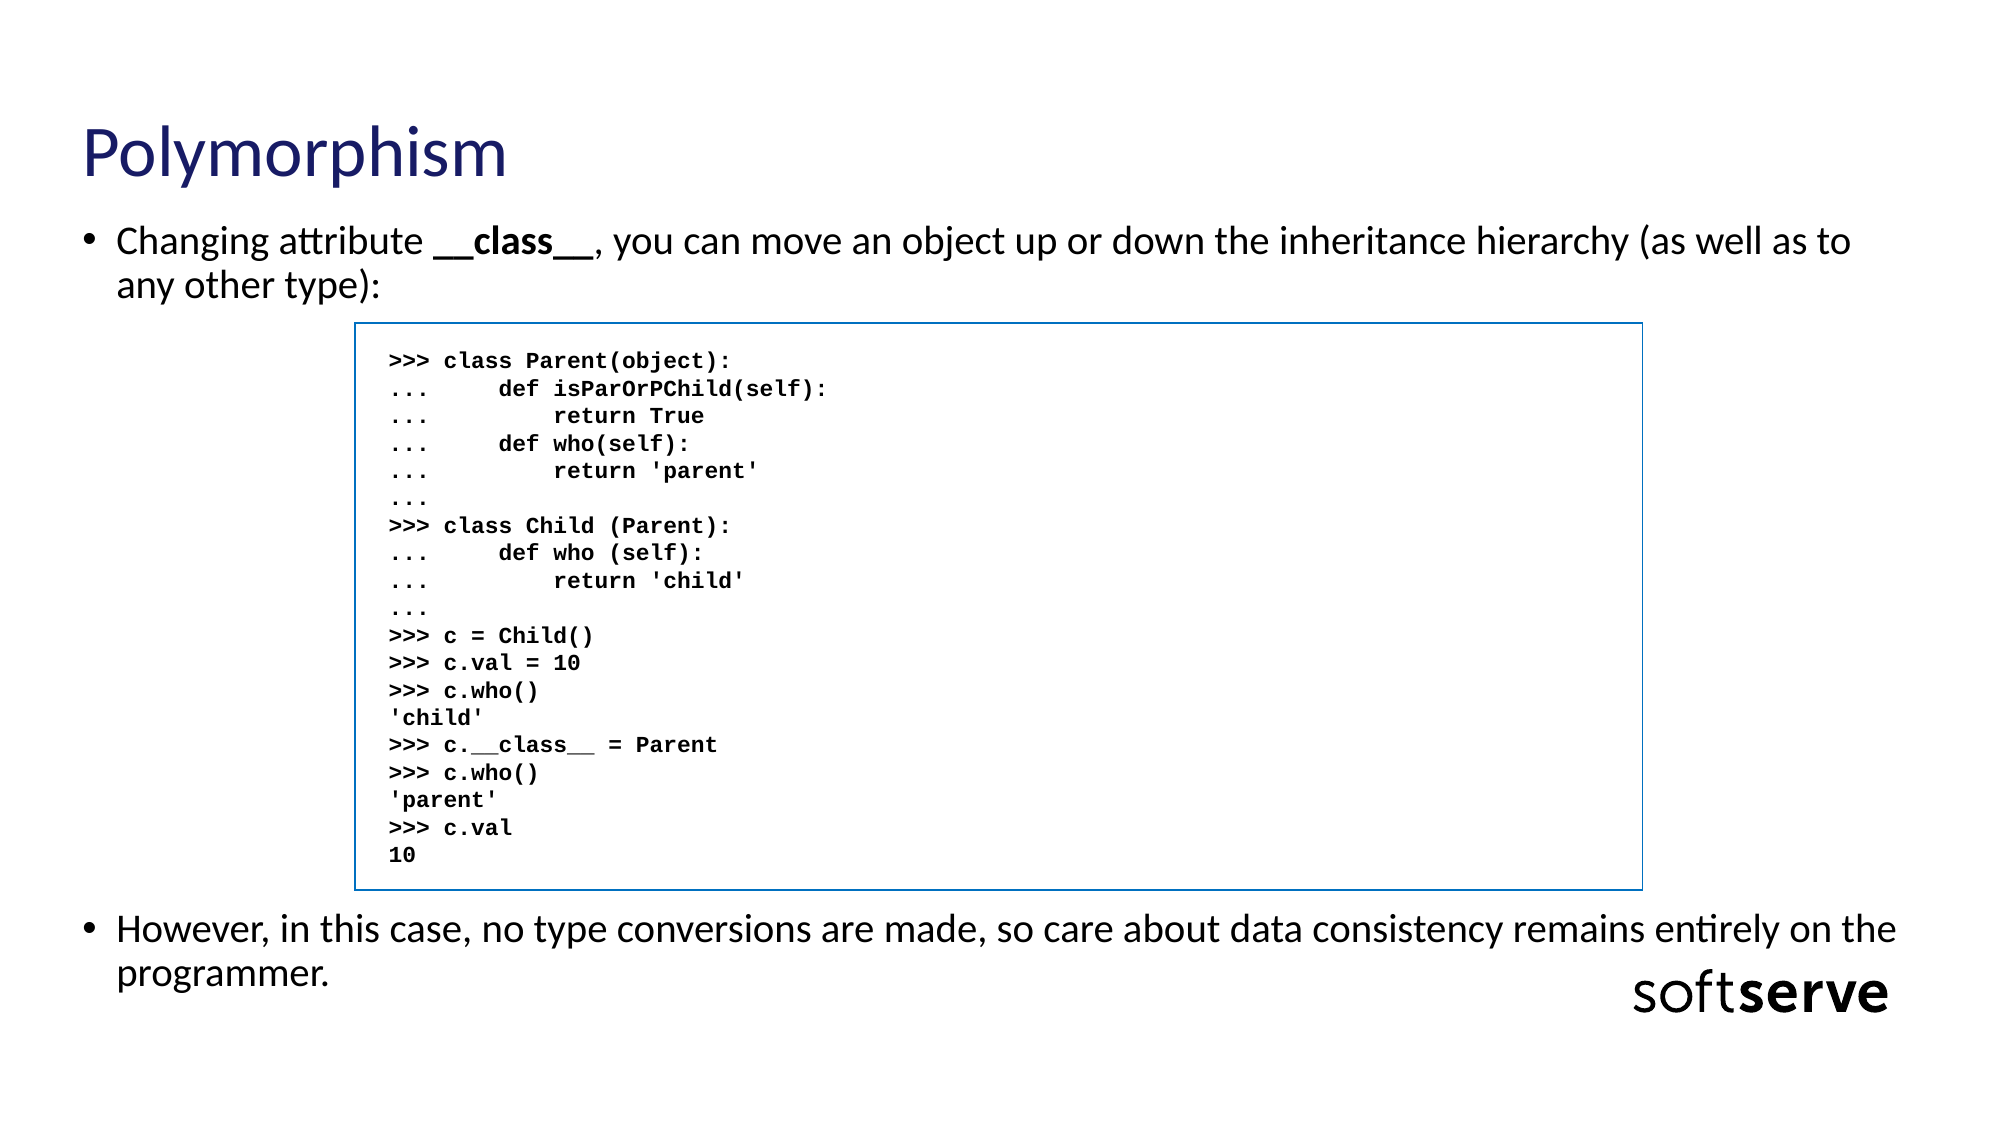

# Polymorphism
Changing attribute __class__, you can move an object up or down the inheritance hierarchy (as well as to any other type):

However, in this case, no type conversions are made, so care about data consistency remains entirely on the programmer.

>>> class Parent(object):
...     def isParOrPChild(self):
...         return True
...     def who(self):
...         return 'parent'
...
>>> class Child (Parent):
...     def who (self):
...         return 'child'
...
>>> c = Child()
>>> c.val = 10
>>> c.who()
'child'
>>> c.__class__ = Parent
>>> c.who()
'parent'
>>> c.val
10